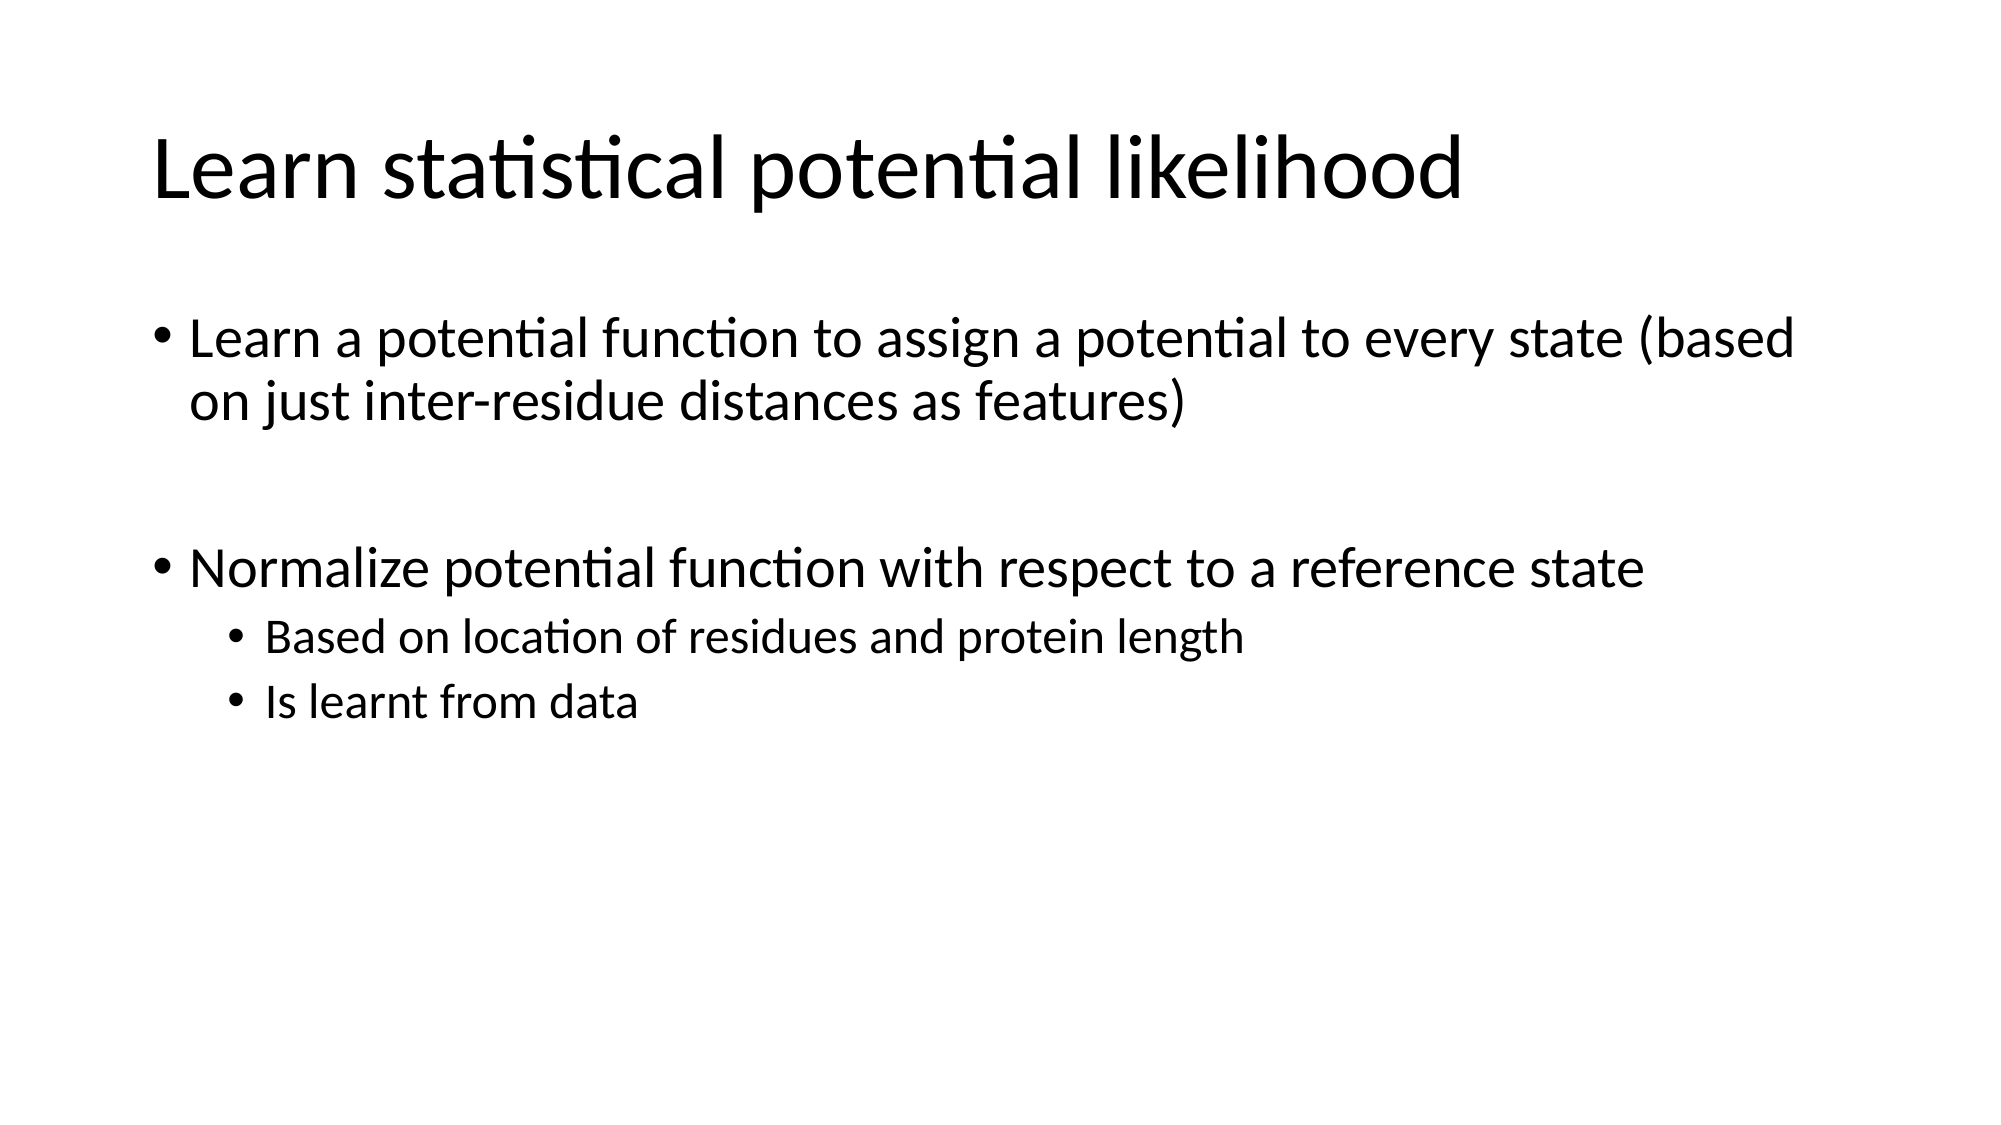

# Learn statistical potential likelihood
Learn a potential function to assign a potential to every state (based on just inter-residue distances as features)

Normalize potential function with respect to a reference state
Based on location of residues and protein length
Is learnt from data